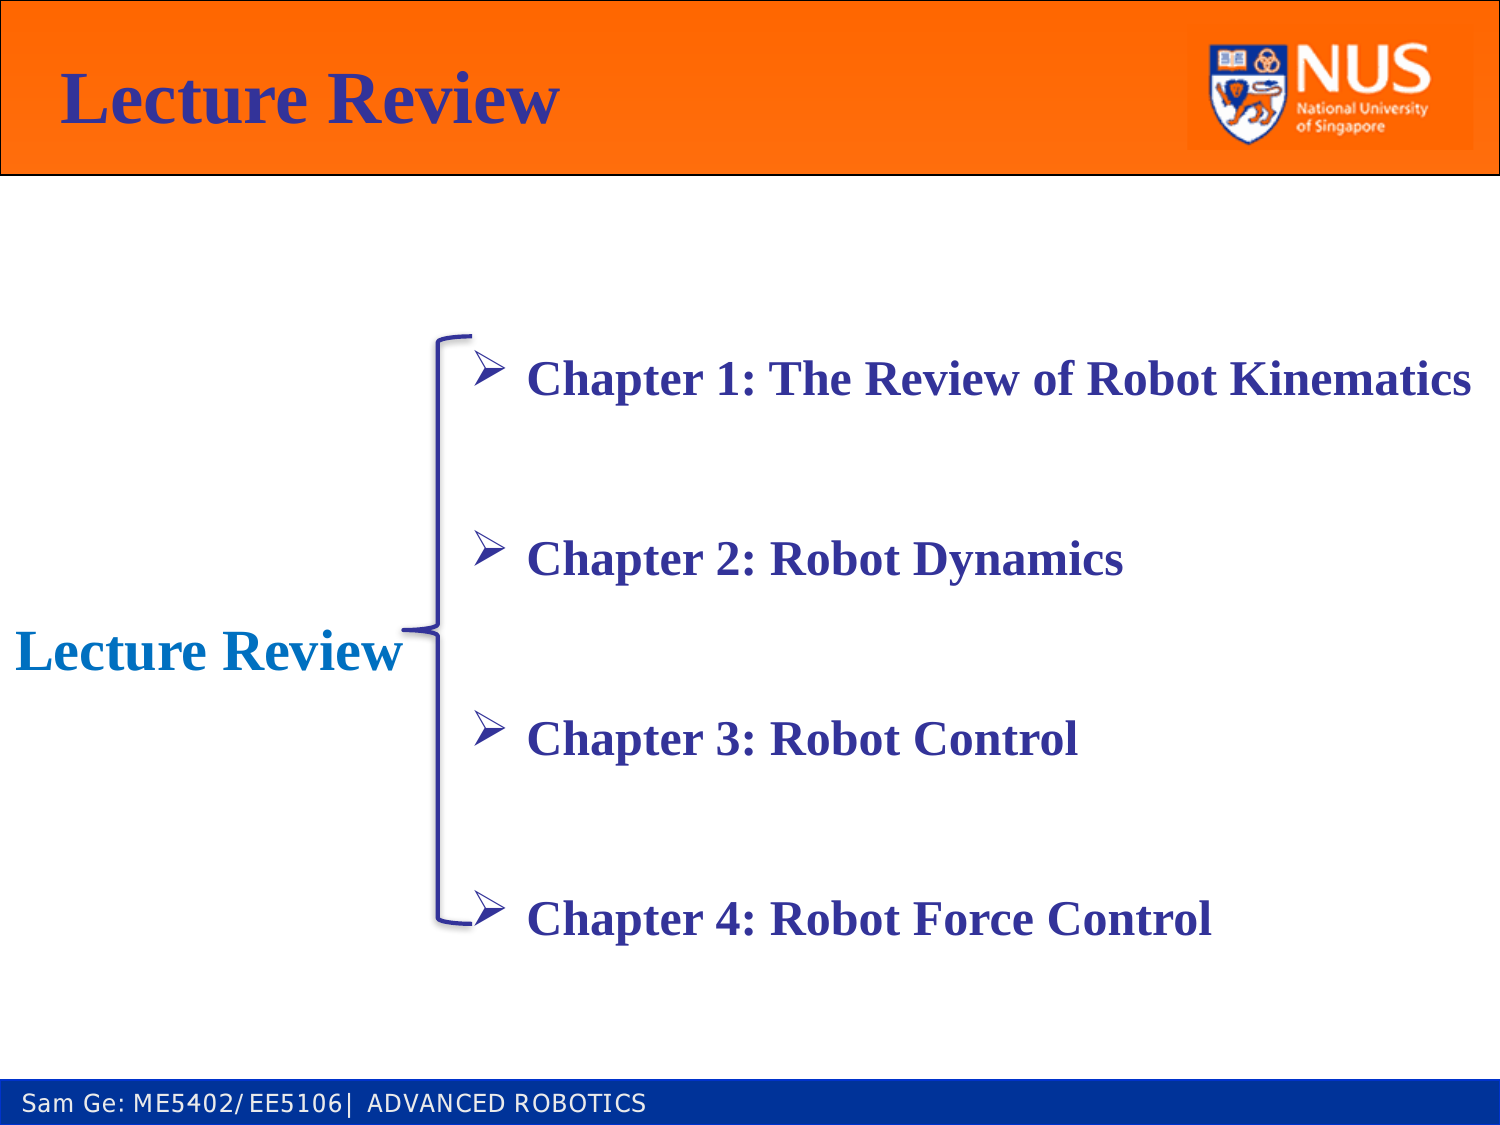

Lecture Review
Chapter 1: The Review of Robot Kinematics

Chapter 2: Robot Dynamics

Chapter 3: Robot Control

Chapter 4: Robot Force Control

Lecture Review